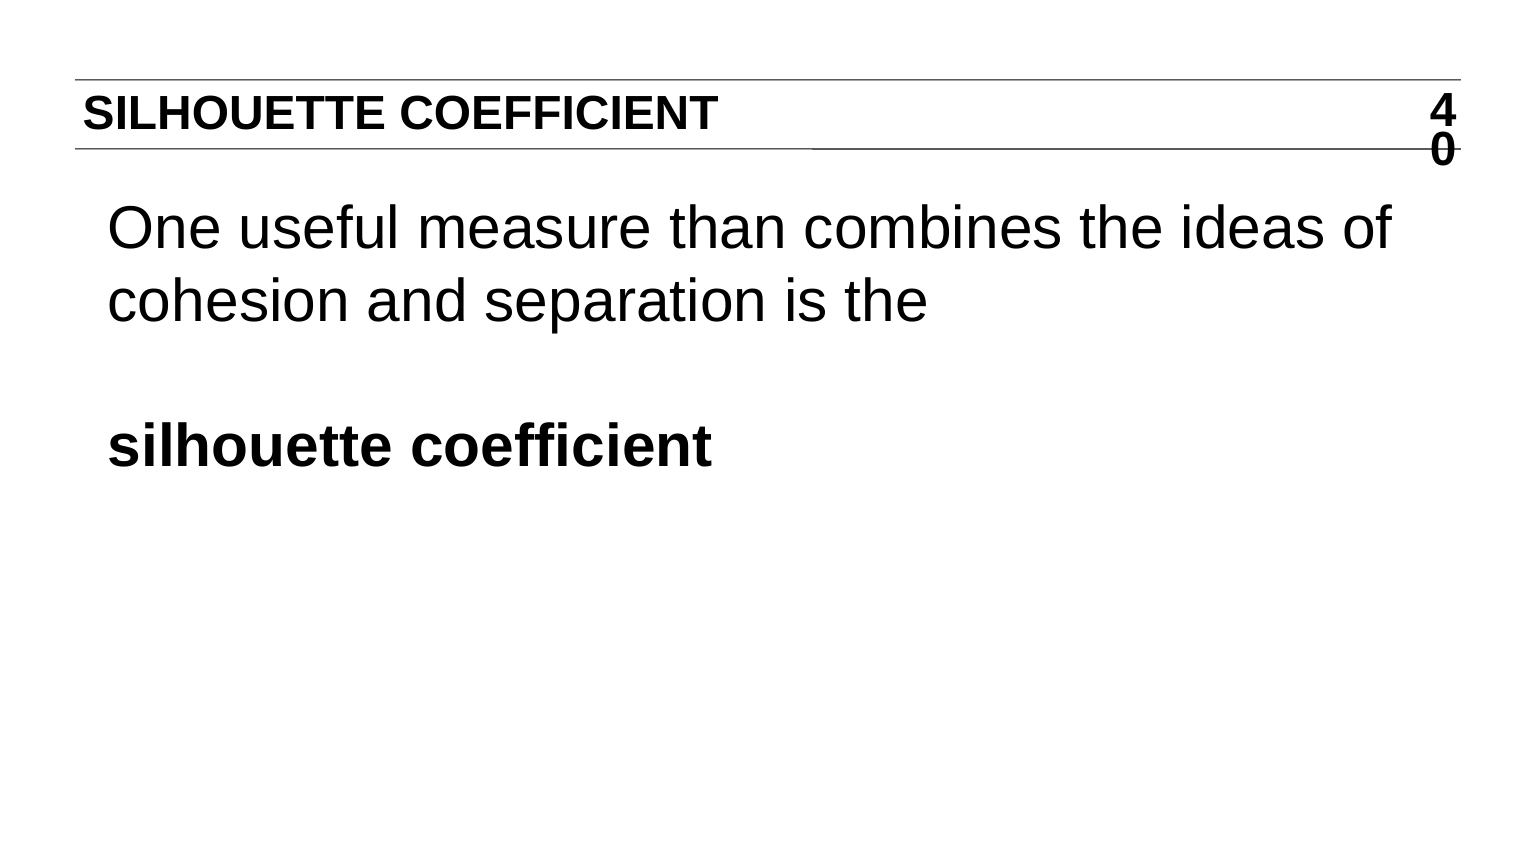

Silhouette coefficient
40
One useful measure than combines the ideas of cohesion and separation is the

silhouette coefficient